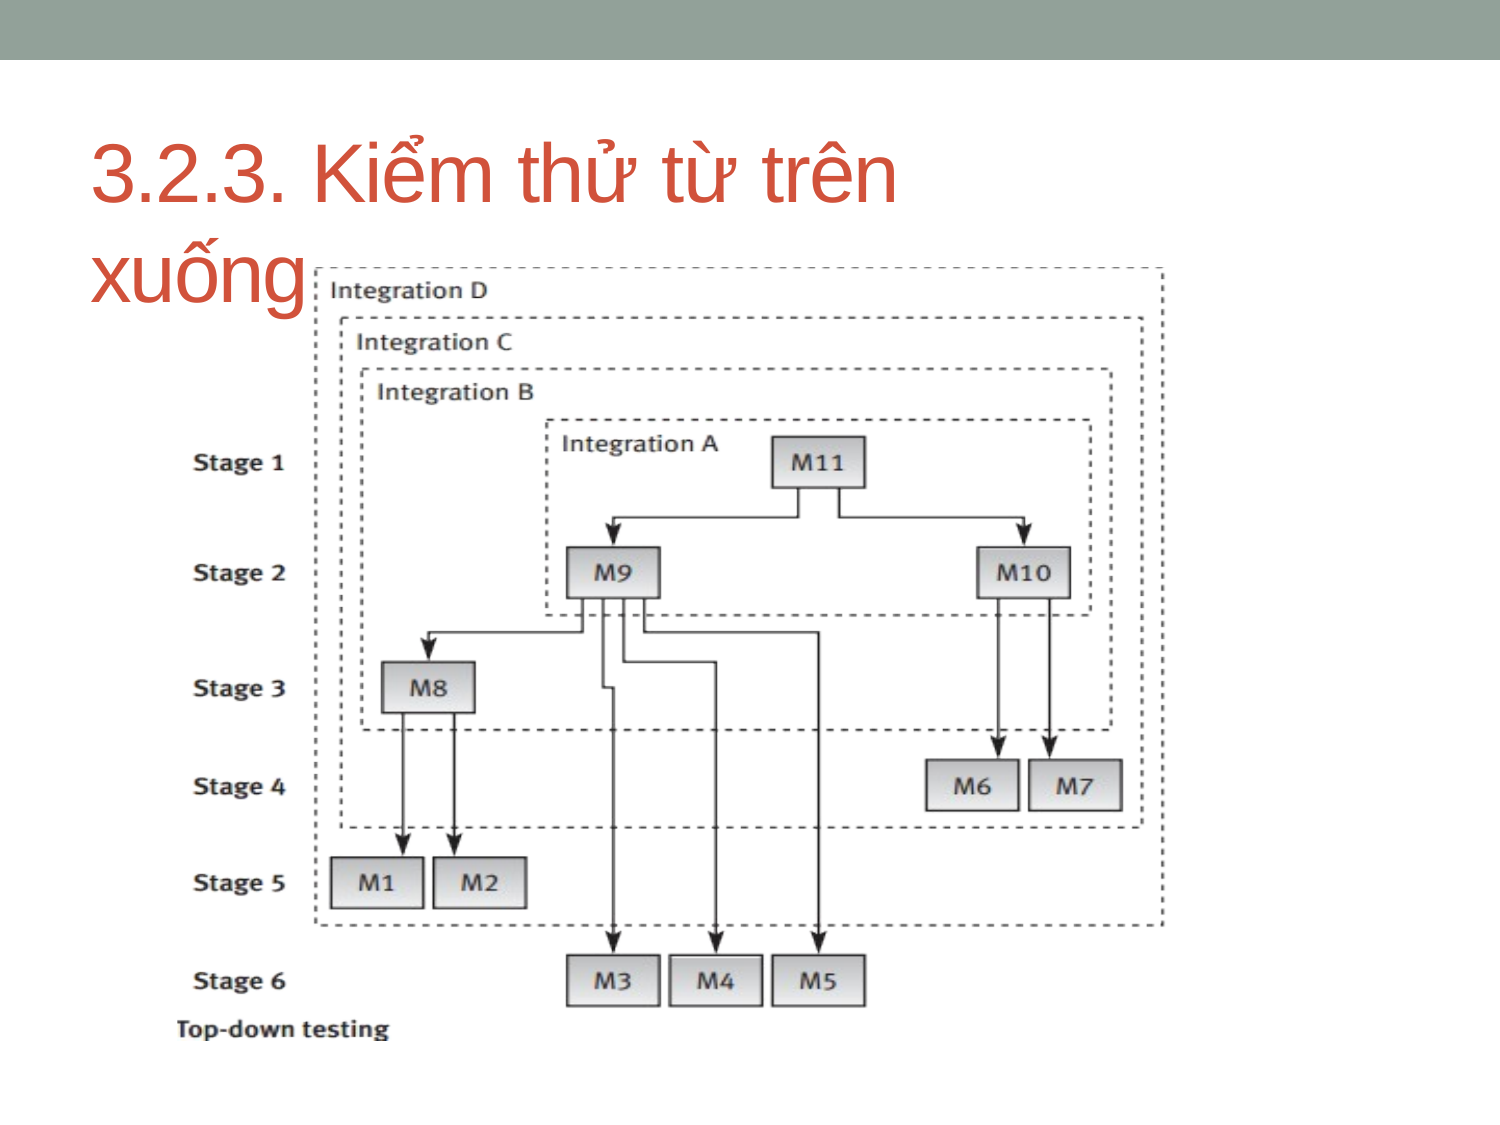

# 3.2.3. Kiểm thử từ trên xuống